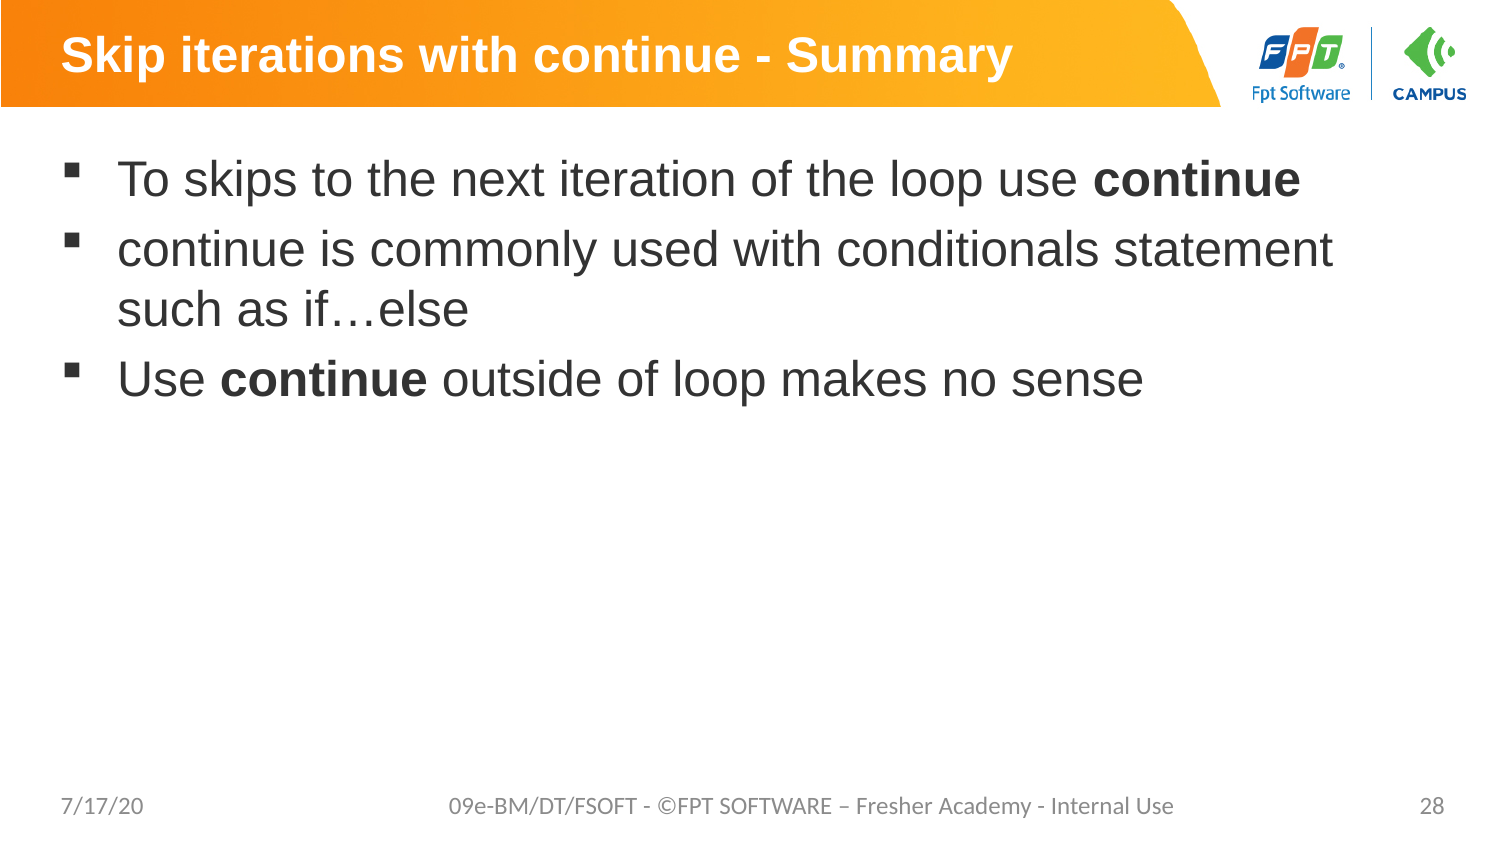

# Skip iterations with continue - Summary
To skips to the next iteration of the loop use continue
continue is commonly used with conditionals statement such as if…else
Use continue outside of loop makes no sense

7/17/20
09e-BM/DT/FSOFT - ©FPT SOFTWARE – Fresher Academy - Internal Use
28